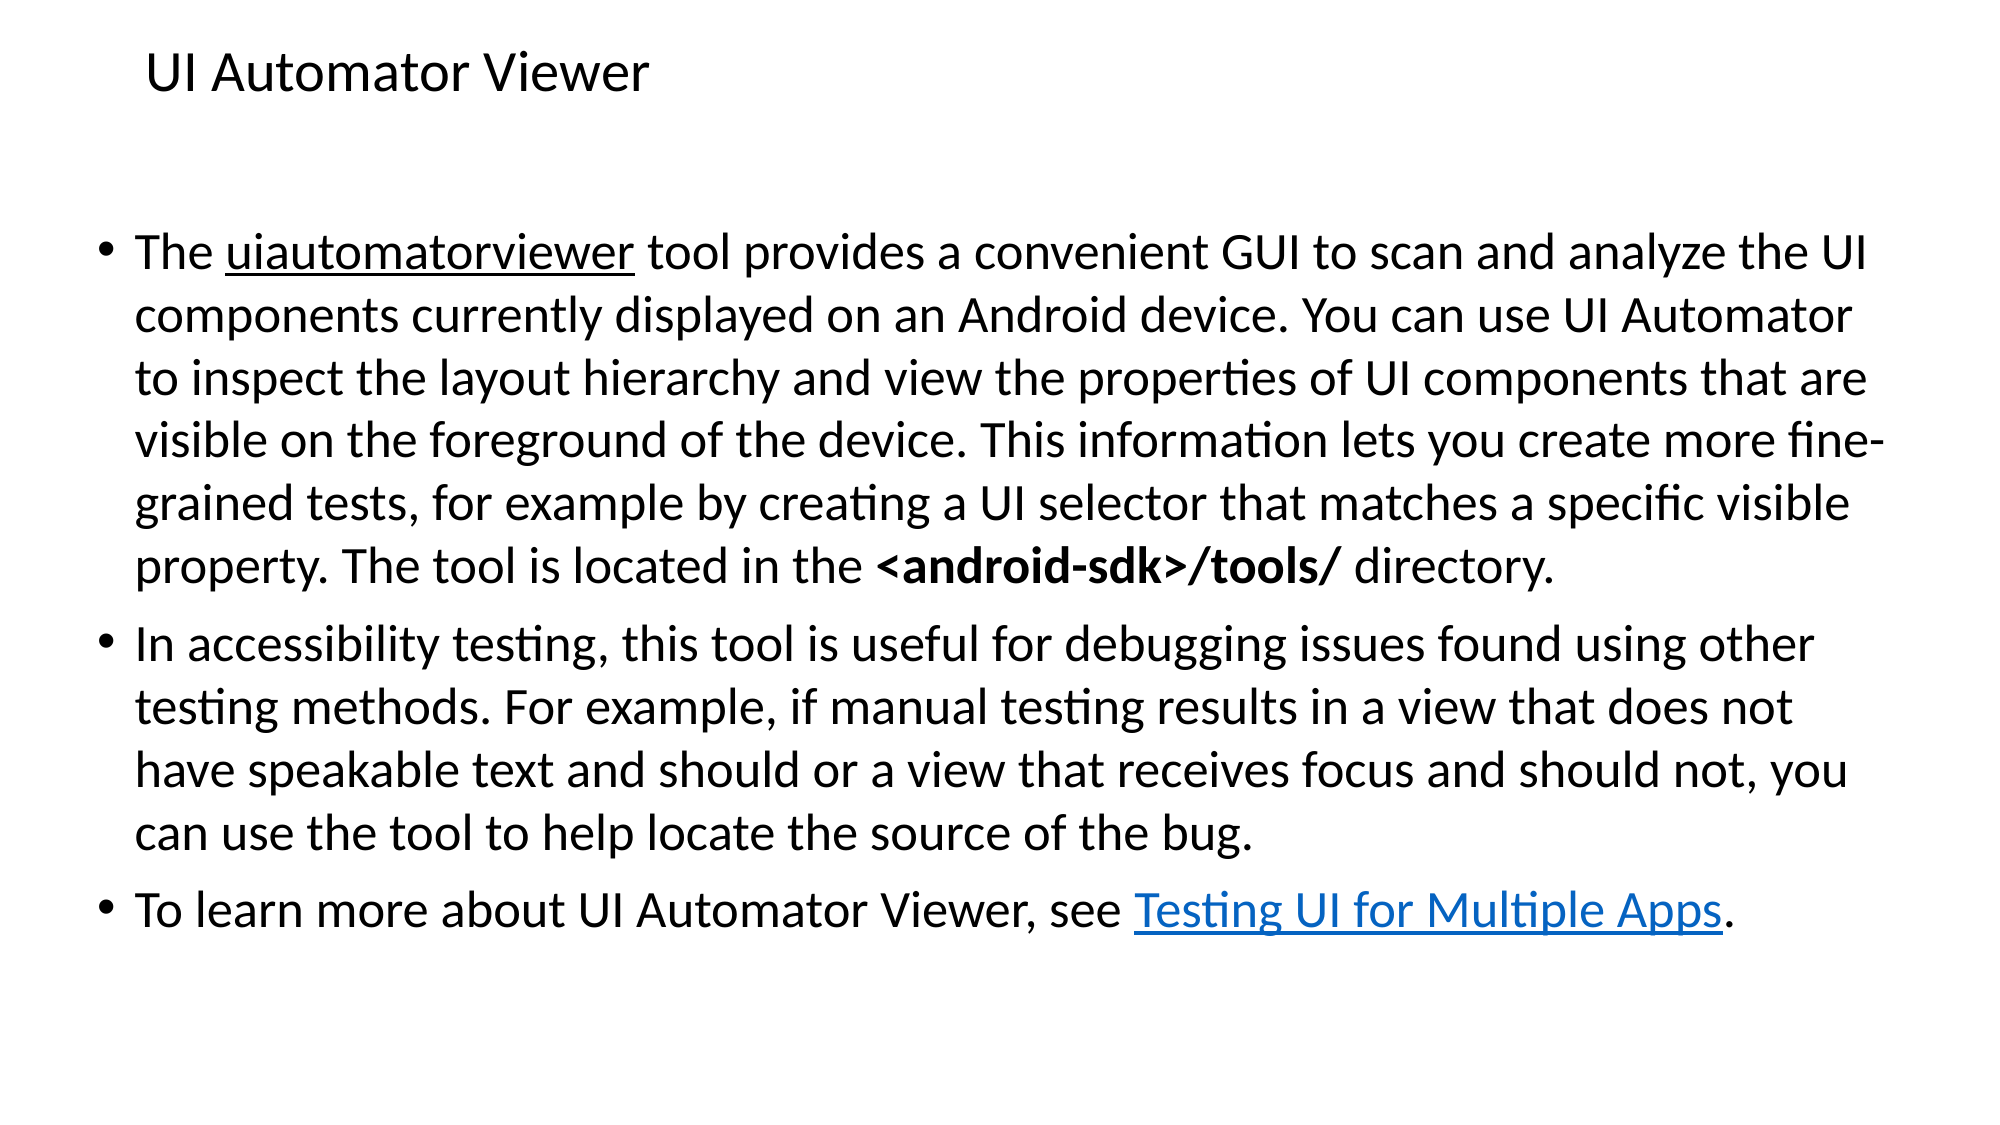

# UI Automator Viewer
The uiautomatorviewer tool provides a convenient GUI to scan and analyze the UI components currently displayed on an Android device. You can use UI Automator to inspect the layout hierarchy and view the properties of UI components that are visible on the foreground of the device. This information lets you create more fine-grained tests, for example by creating a UI selector that matches a specific visible property. The tool is located in the <android-sdk>/tools/ directory.
In accessibility testing, this tool is useful for debugging issues found using other testing methods. For example, if manual testing results in a view that does not have speakable text and should or a view that receives focus and should not, you can use the tool to help locate the source of the bug.
To learn more about UI Automator Viewer, see Testing UI for Multiple Apps.